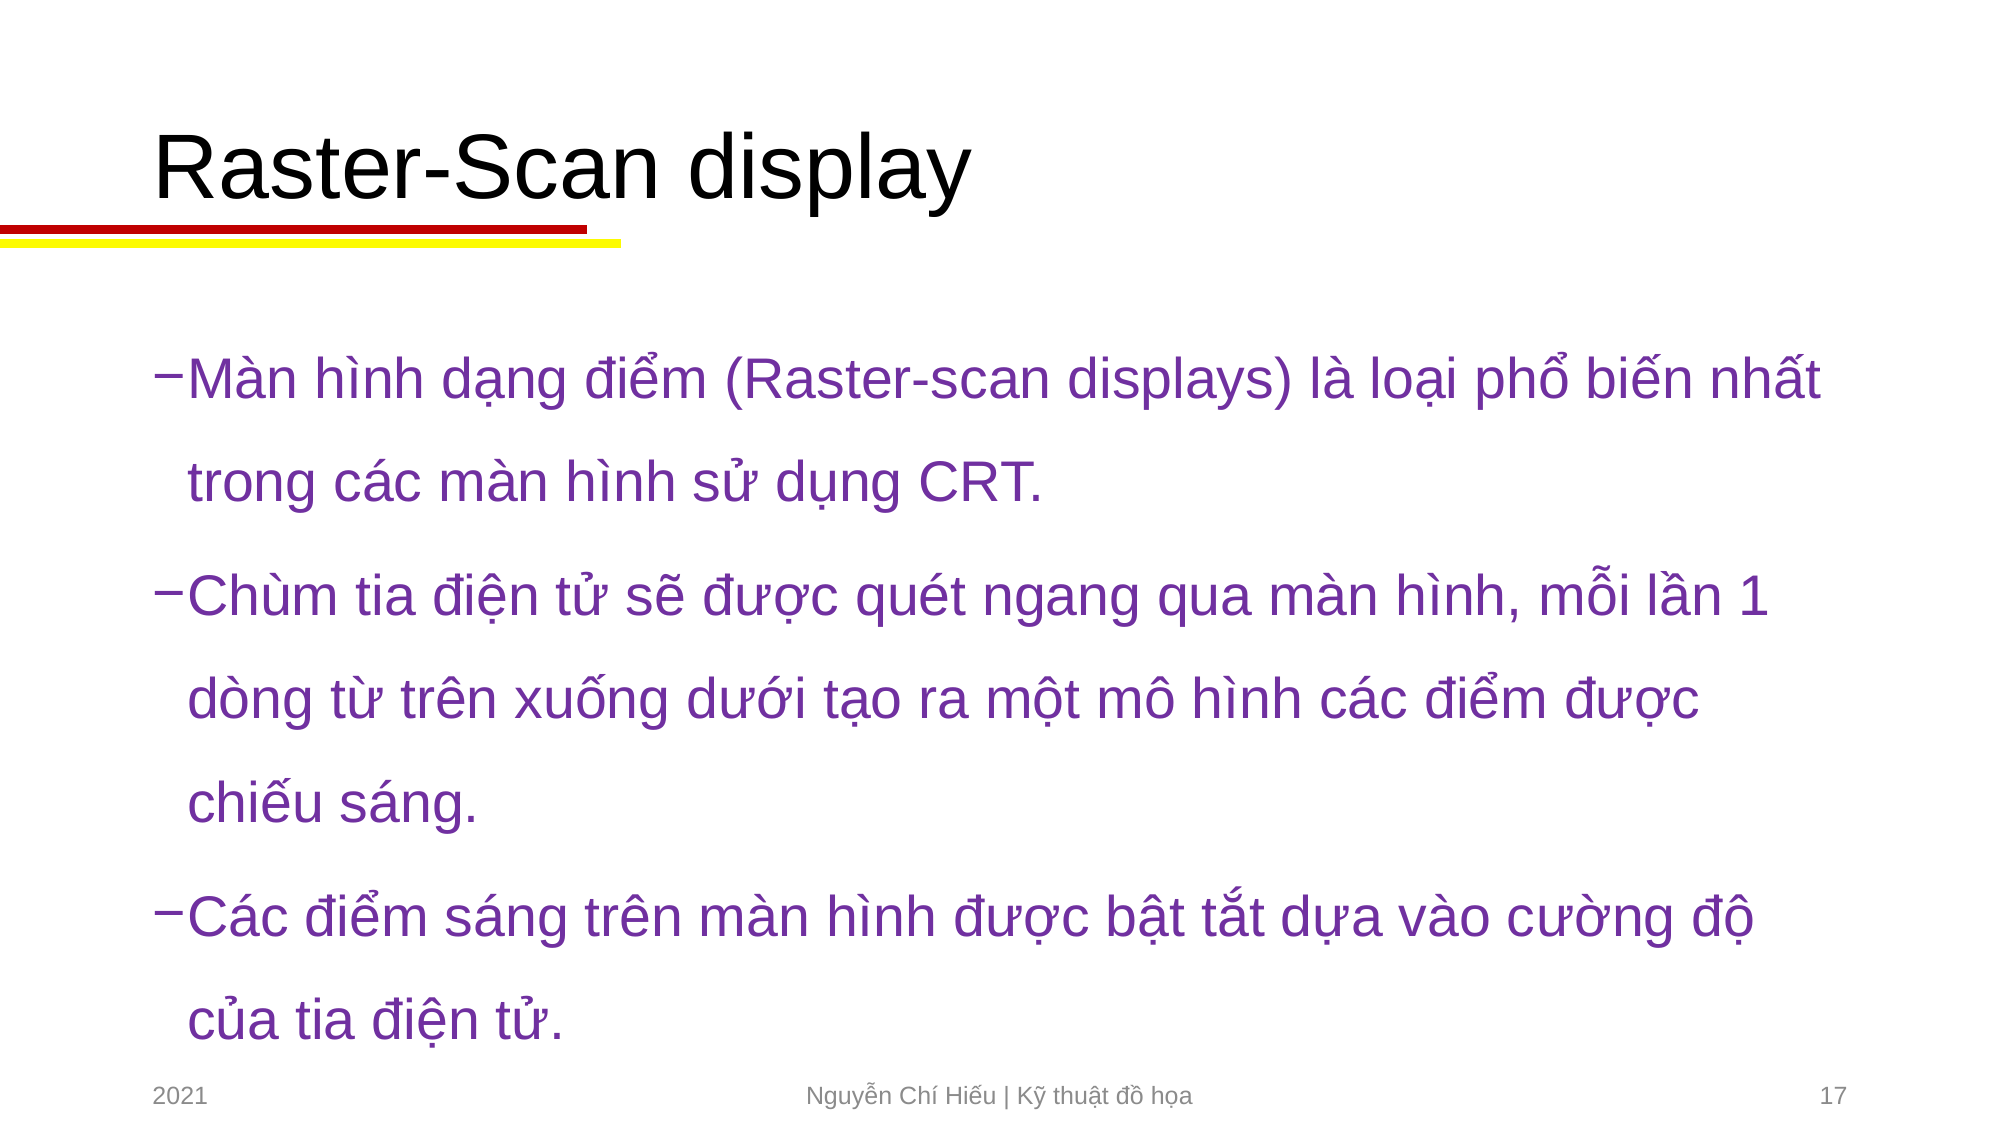

# Raster-Scan display
Màn hình dạng điểm (Raster-scan displays) là loại phổ biến nhất trong các màn hình sử dụng CRT.
Chùm tia điện tử sẽ được quét ngang qua màn hình, mỗi lần 1 dòng từ trên xuống dưới tạo ra một mô hình các điểm được chiếu sáng.
Các điểm sáng trên màn hình được bật tắt dựa vào cường độ của tia điện tử.
2021
Nguyễn Chí Hiếu | Kỹ thuật đồ họa
17